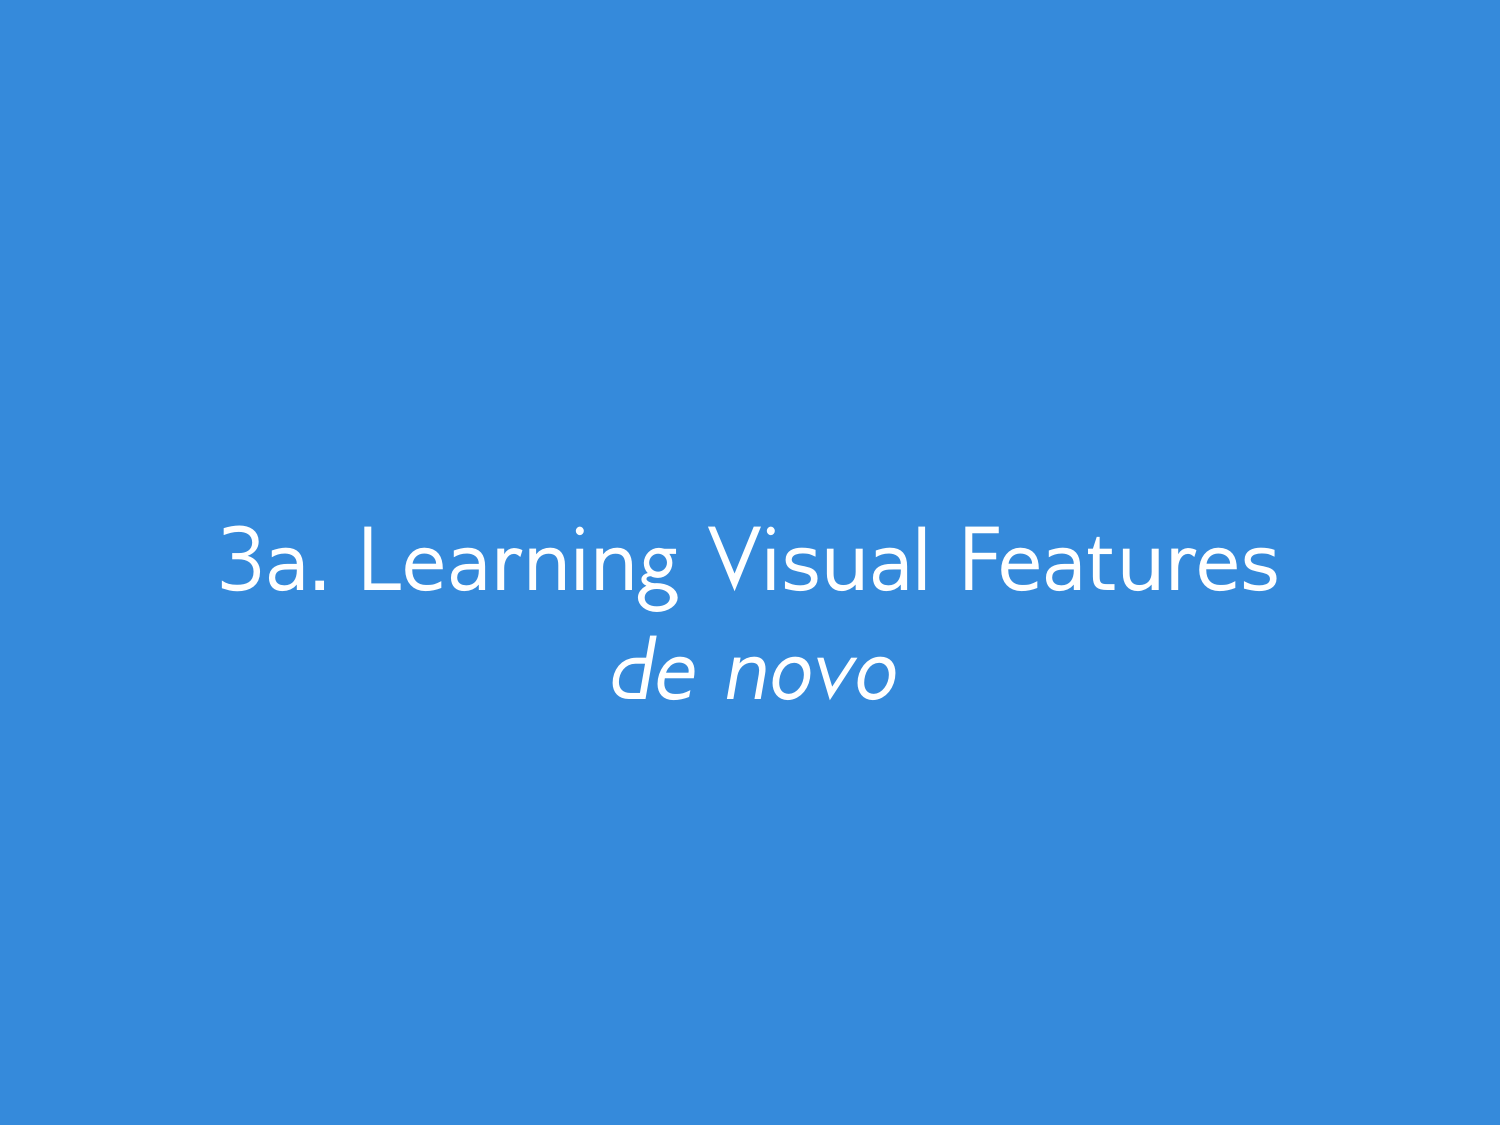

# 3a. Learning Visual Features de novo